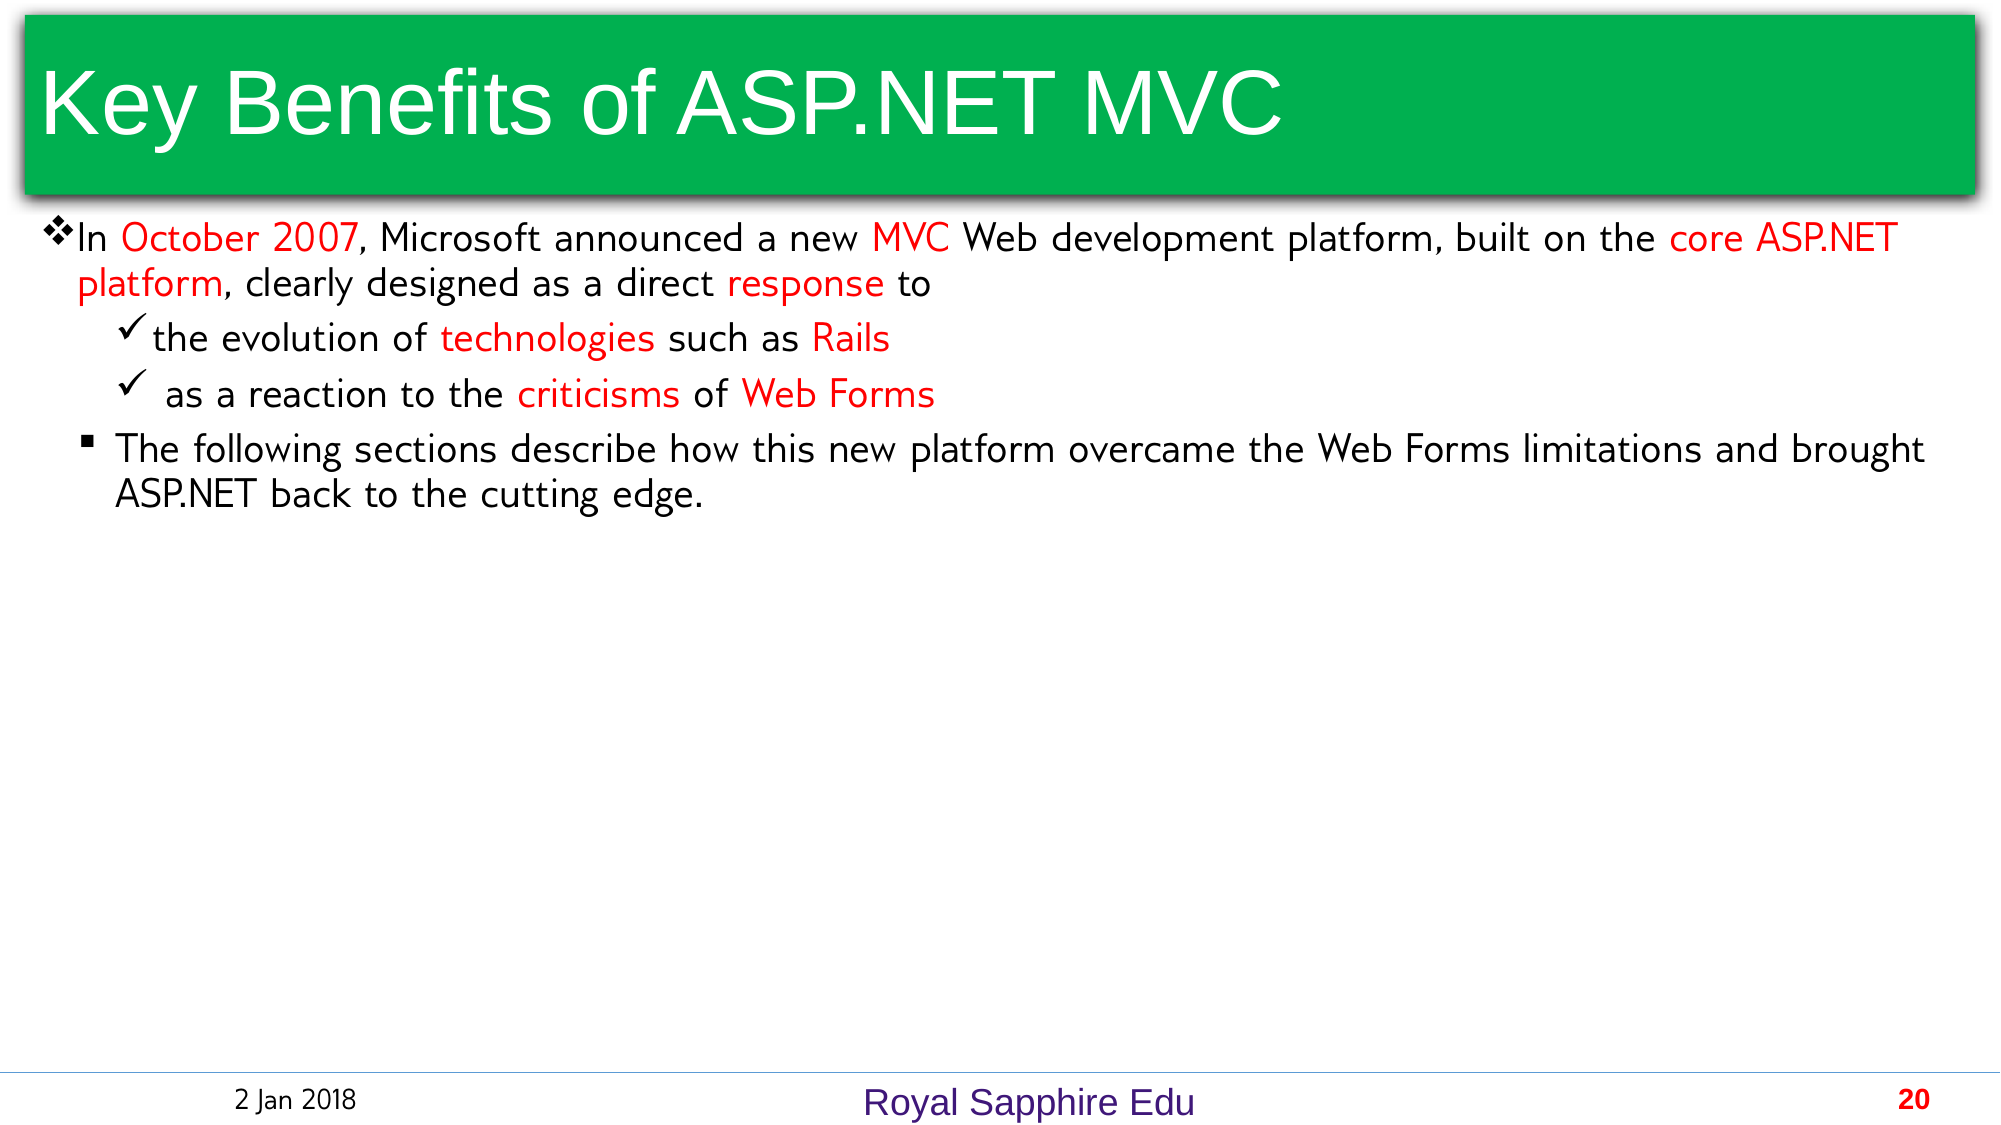

# Key Benefits of ASP.NET MVC
In October 2007, Microsoft announced a new MVC Web development platform, built on the core ASP.NET platform, clearly designed as a direct response to
the evolution of technologies such as Rails
 as a reaction to the criticisms of Web Forms
The following sections describe how this new platform overcame the Web Forms limitations and brought ASP.NET back to the cutting edge.
2 Jan 2018
20